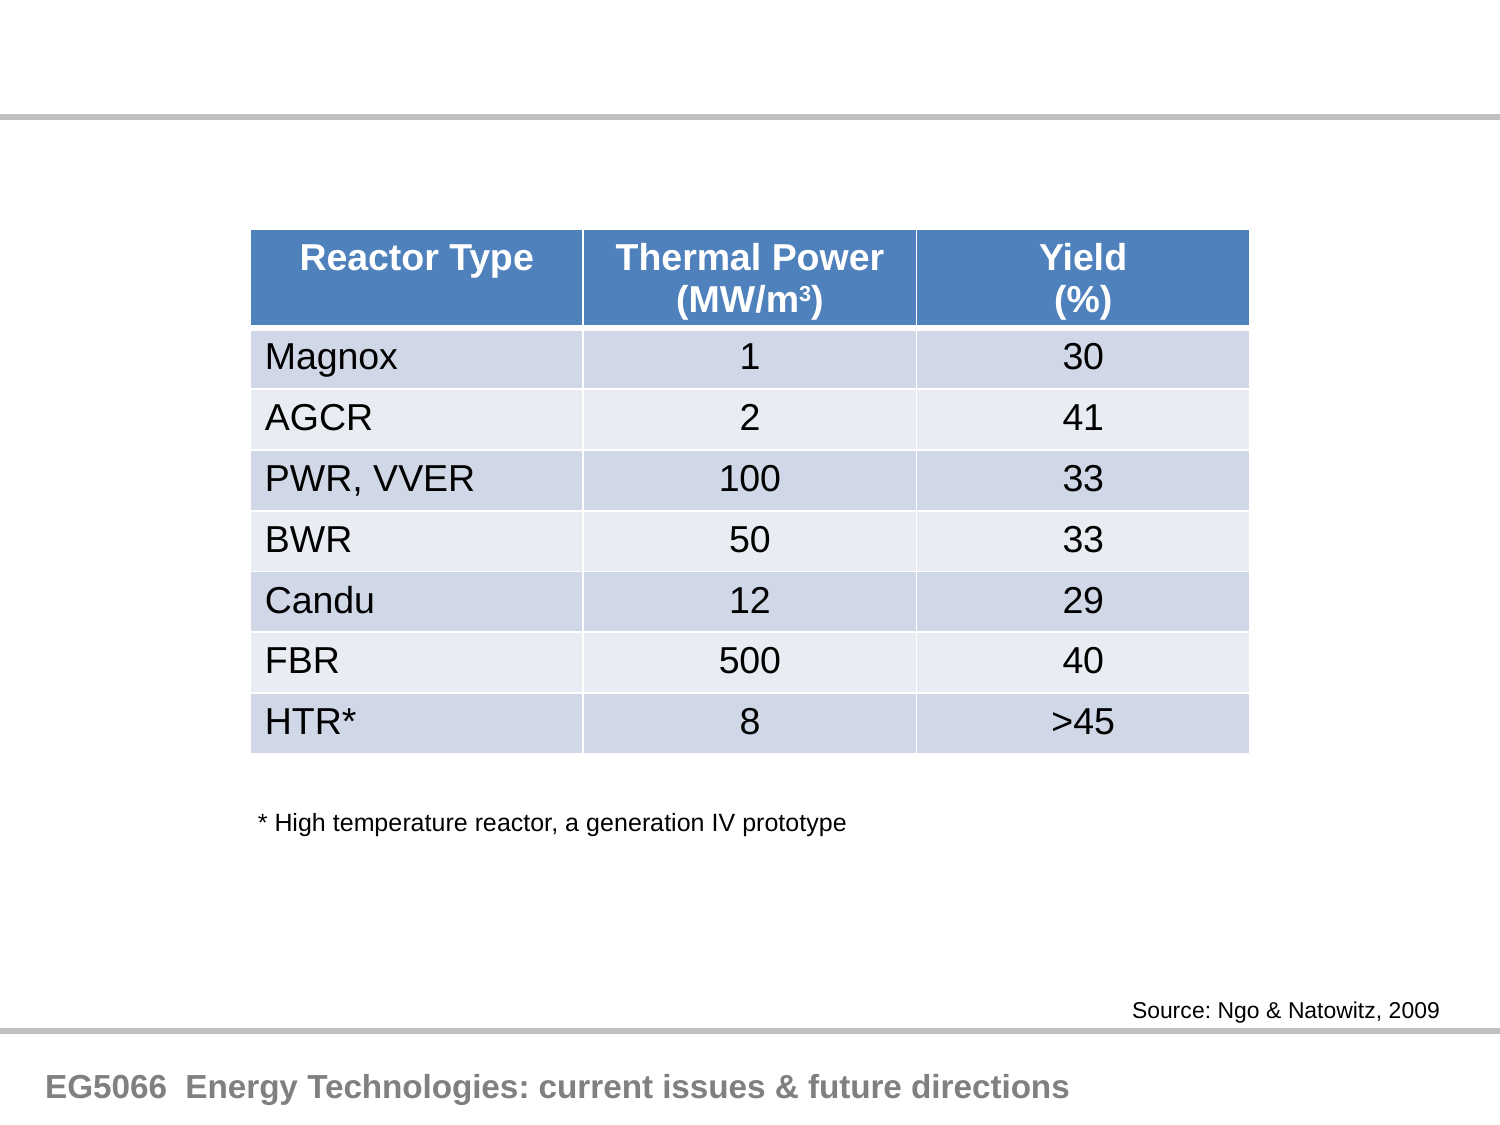

| Reactor Type | Thermal Power (MW/m3) | Yield (%) |
| --- | --- | --- |
| Magnox | 1 | 30 |
| AGCR | 2 | 41 |
| PWR, VVER | 100 | 33 |
| BWR | 50 | 33 |
| Candu | 12 | 29 |
| FBR | 500 | 40 |
| HTR\* | 8 | >45 |
* High temperature reactor, a generation IV prototype
Source: Ngo & Natowitz, 2009